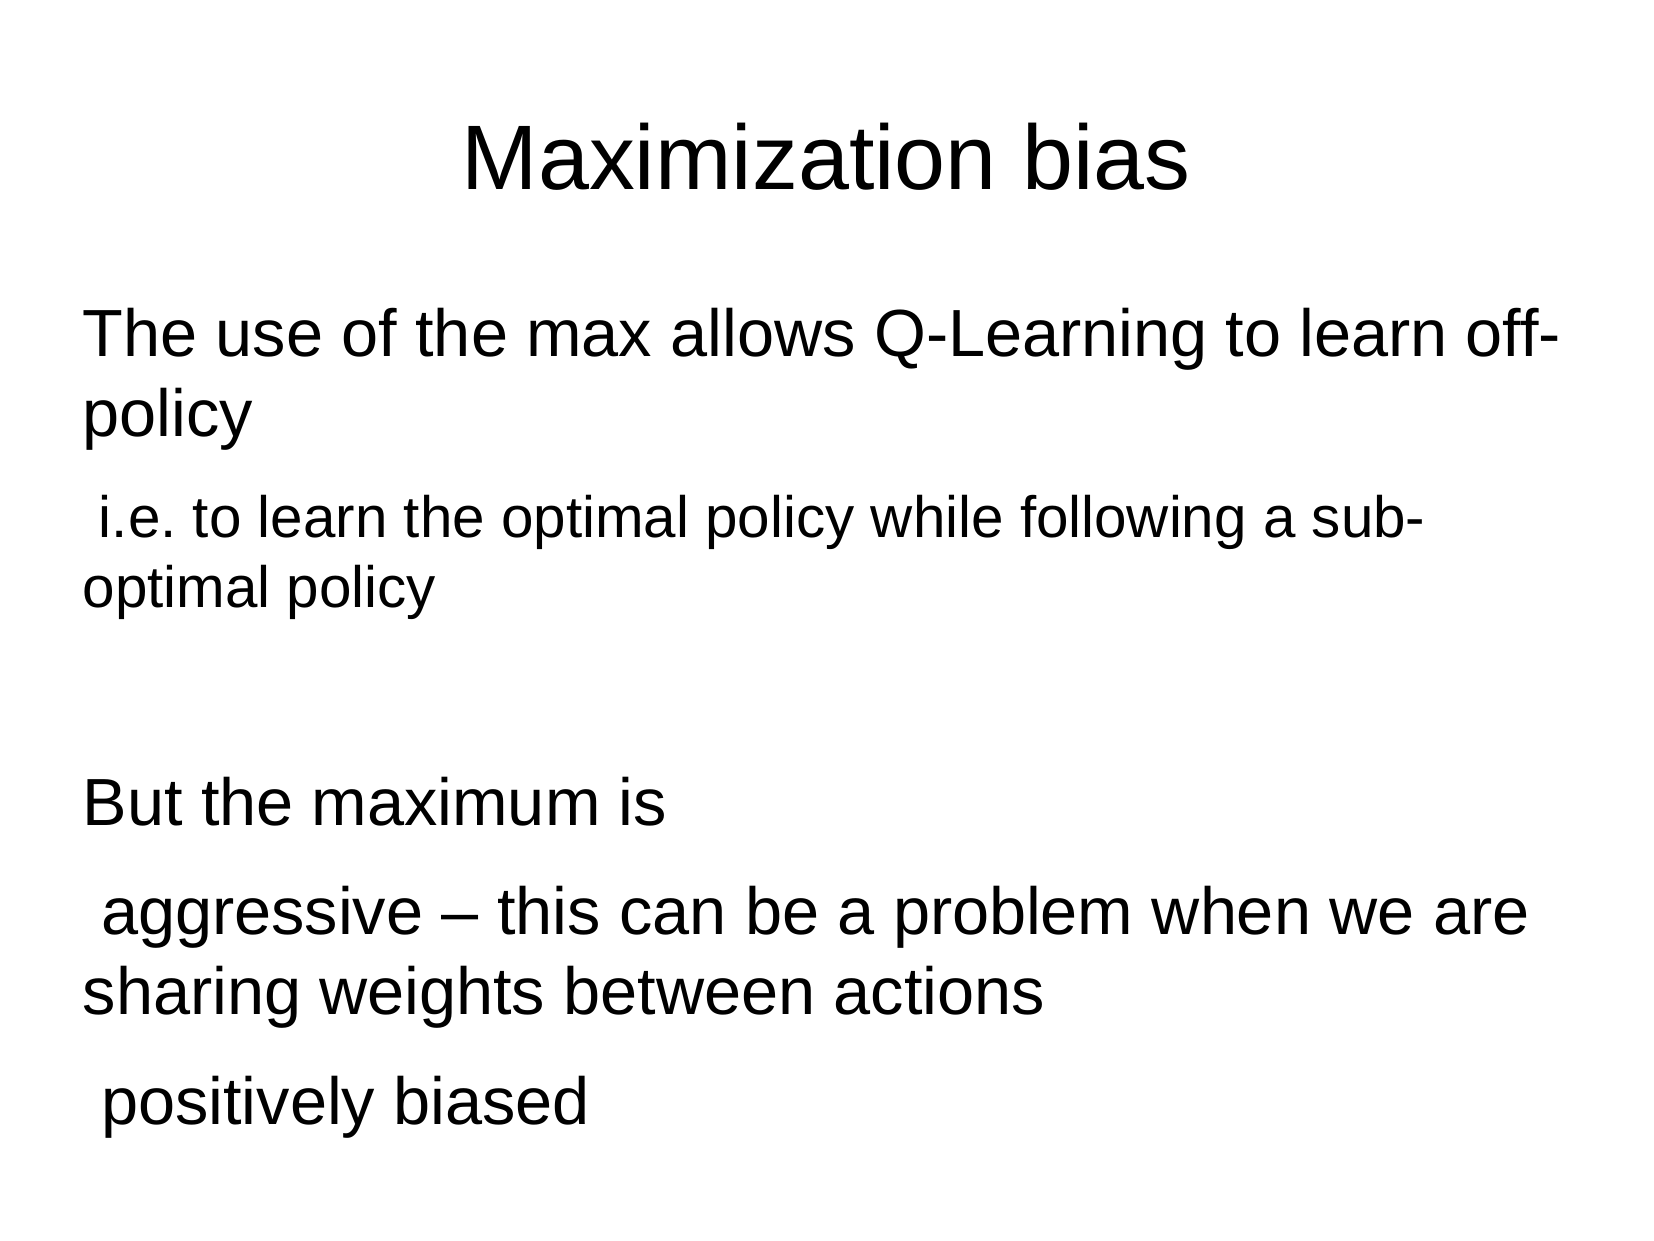

Maximization bias
The use of the max allows Q-Learning to learn off-policy
 i.e. to learn the optimal policy while following a sub-optimal policy

But the maximum is
 aggressive – this can be a problem when we are sharing weights between actions
 positively biased